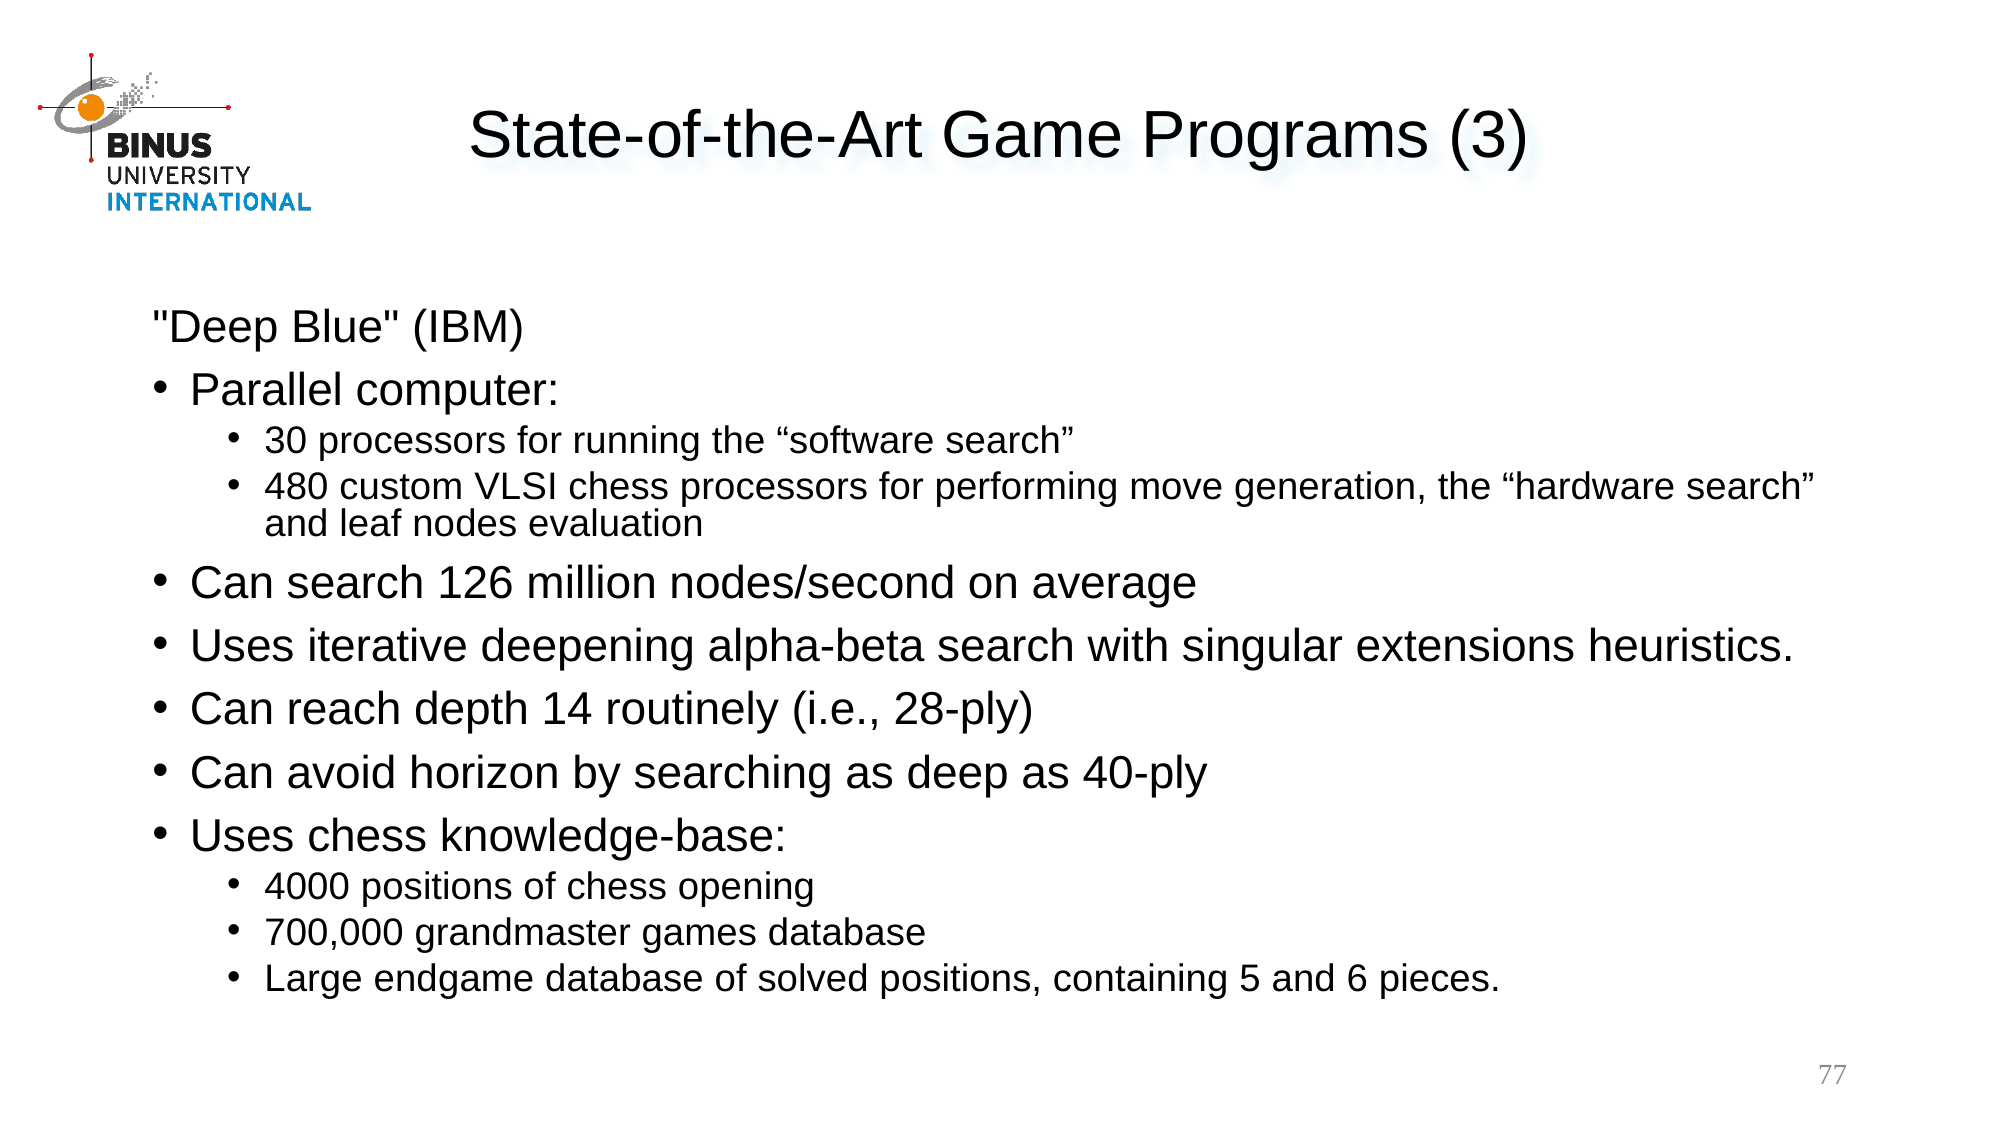

State-of-the-Art Game Programs (3)
"Deep Blue" (IBM)
Parallel computer:
30 processors for running the “software search”
480 custom VLSI chess processors for performing move generation, the “hardware search” and leaf nodes evaluation
Can search 126 million nodes/second on average
Uses iterative deepening alpha-beta search with singular extensions heuristics.
Can reach depth 14 routinely (i.e., 28-ply)
Can avoid horizon by searching as deep as 40-ply
Uses chess knowledge-base:
4000 positions of chess opening
700,000 grandmaster games database
Large endgame database of solved positions, containing 5 and 6 pieces.
77